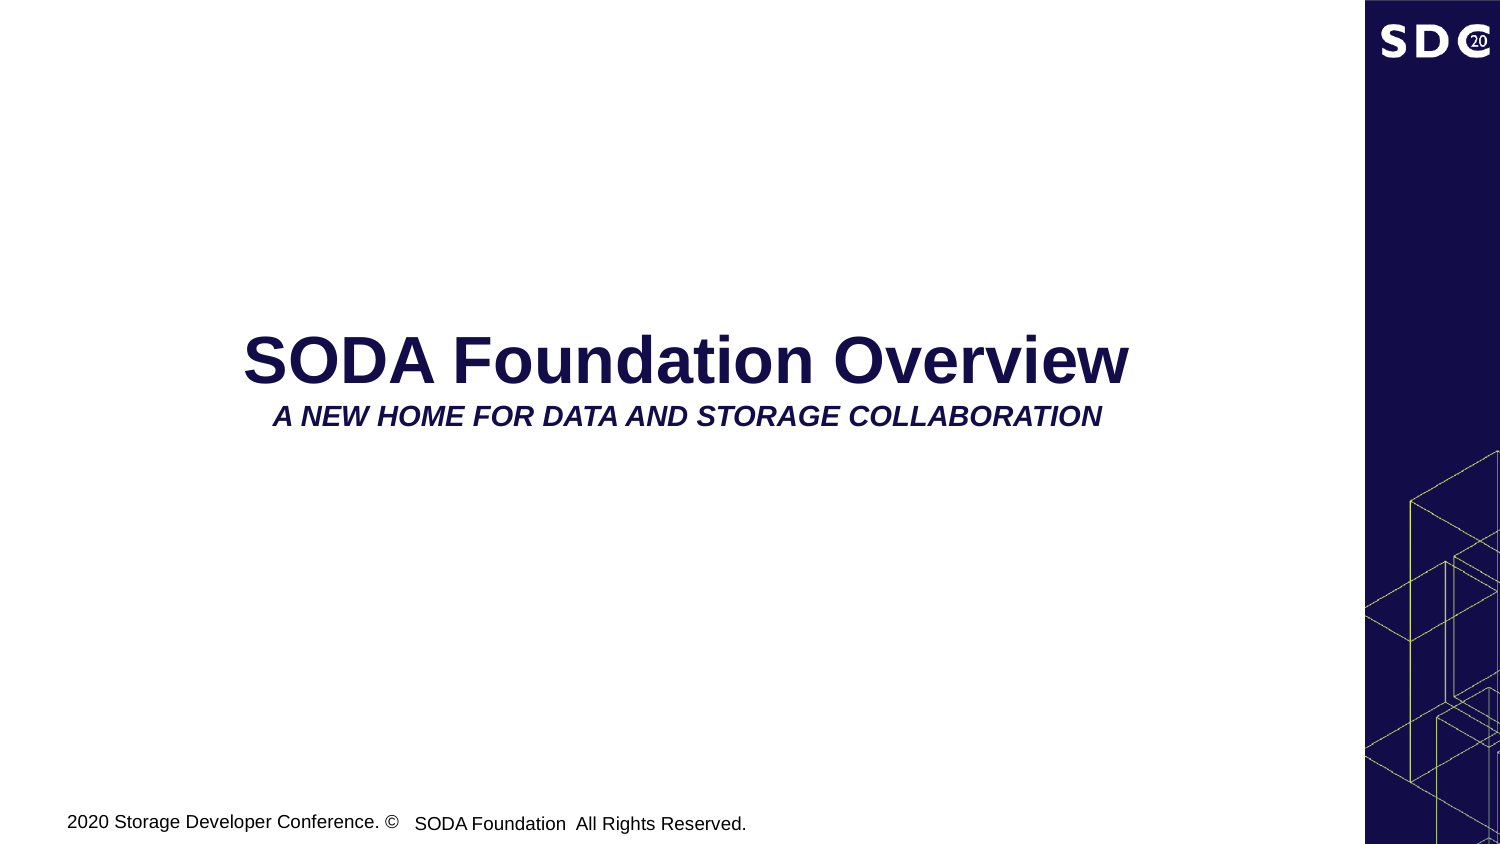

# SODA Foundation Overview A NEW HOME FOR DATA AND STORAGE COLLABORATION
SODA Foundation  All Rights Reserved.